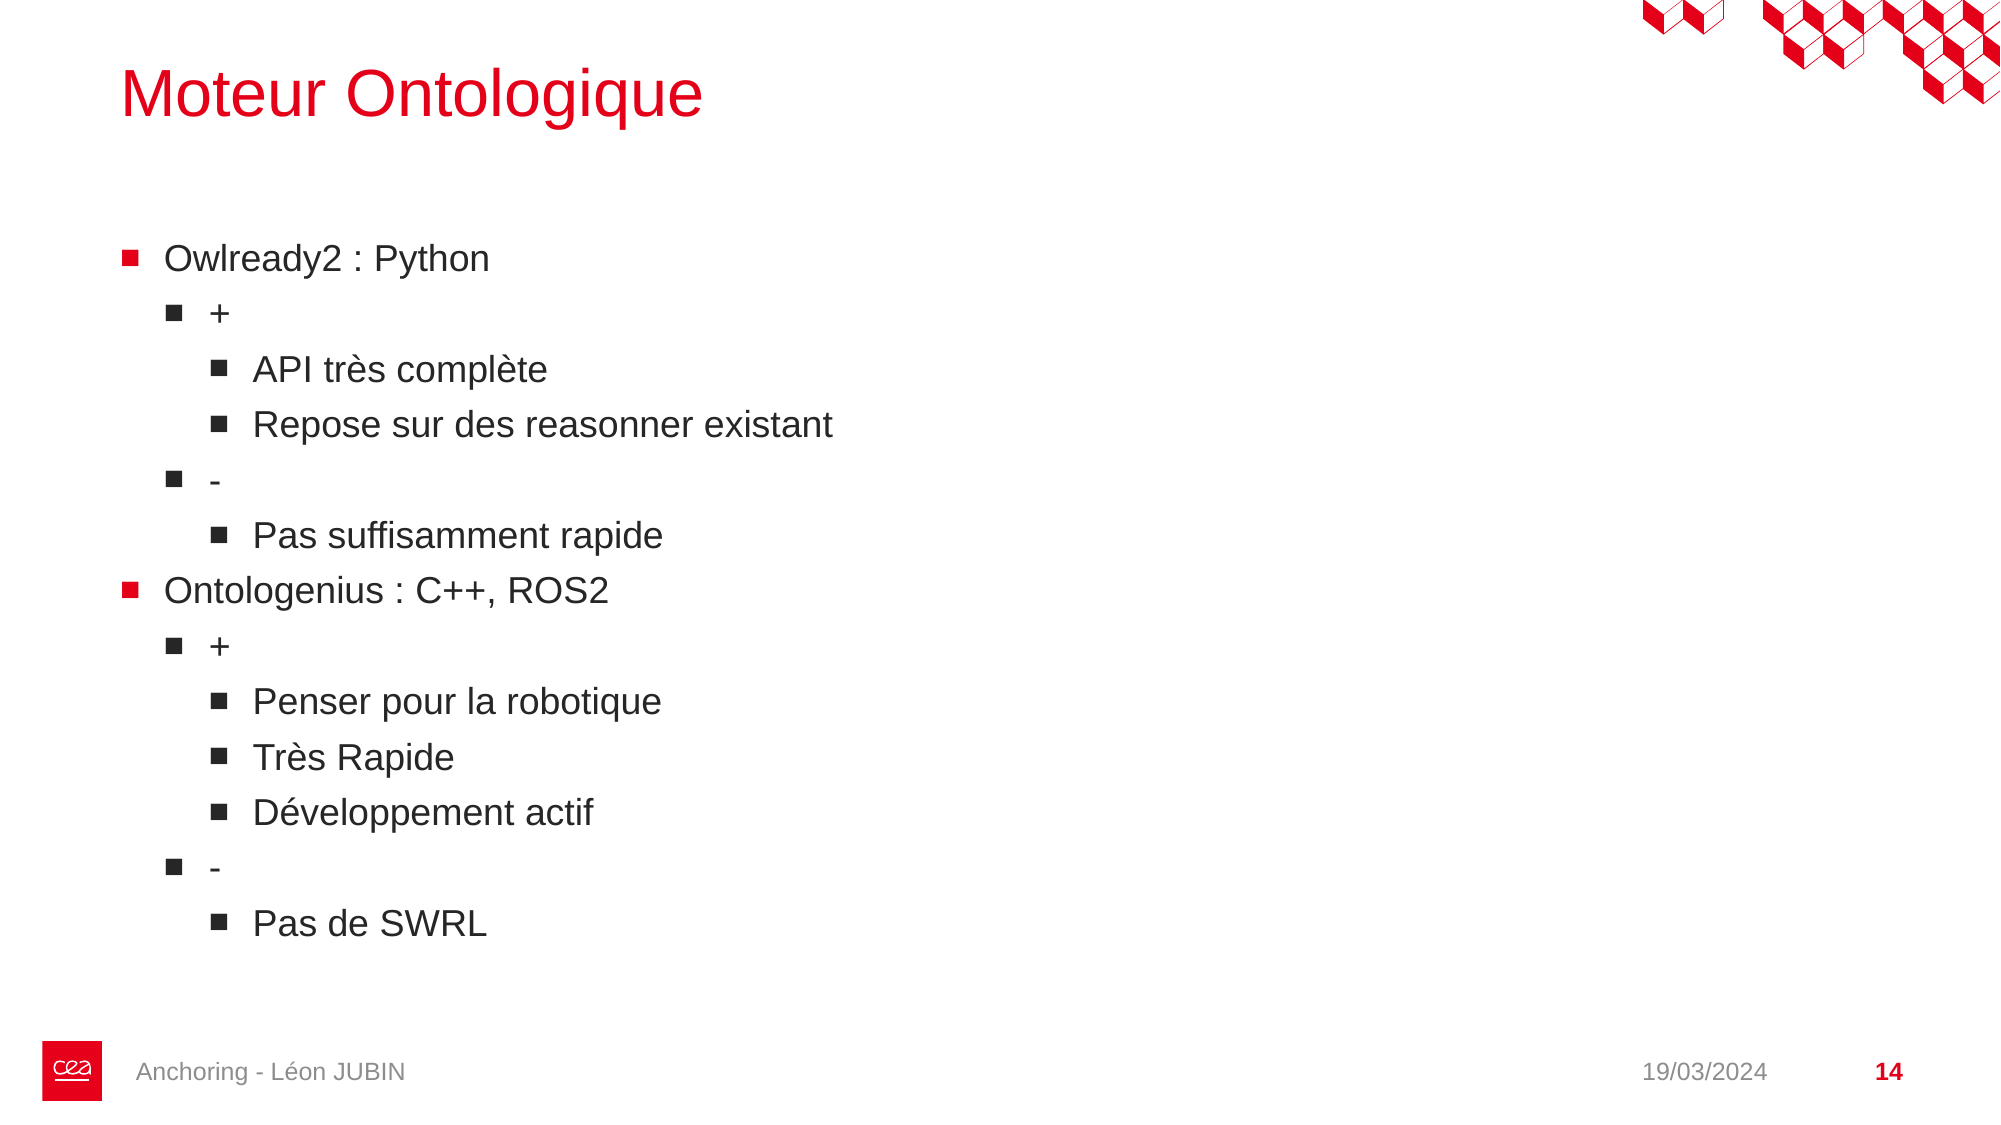

# Moteur Ontologique
Owlready2 : Python
+
API très complète
Repose sur des reasonner existant
-
Pas suffisamment rapide
Ontologenius : C++, ROS2
+
Penser pour la robotique
Très Rapide
Développement actif
-
Pas de SWRL

Anchoring - Léon JUBIN
19/03/2024
14